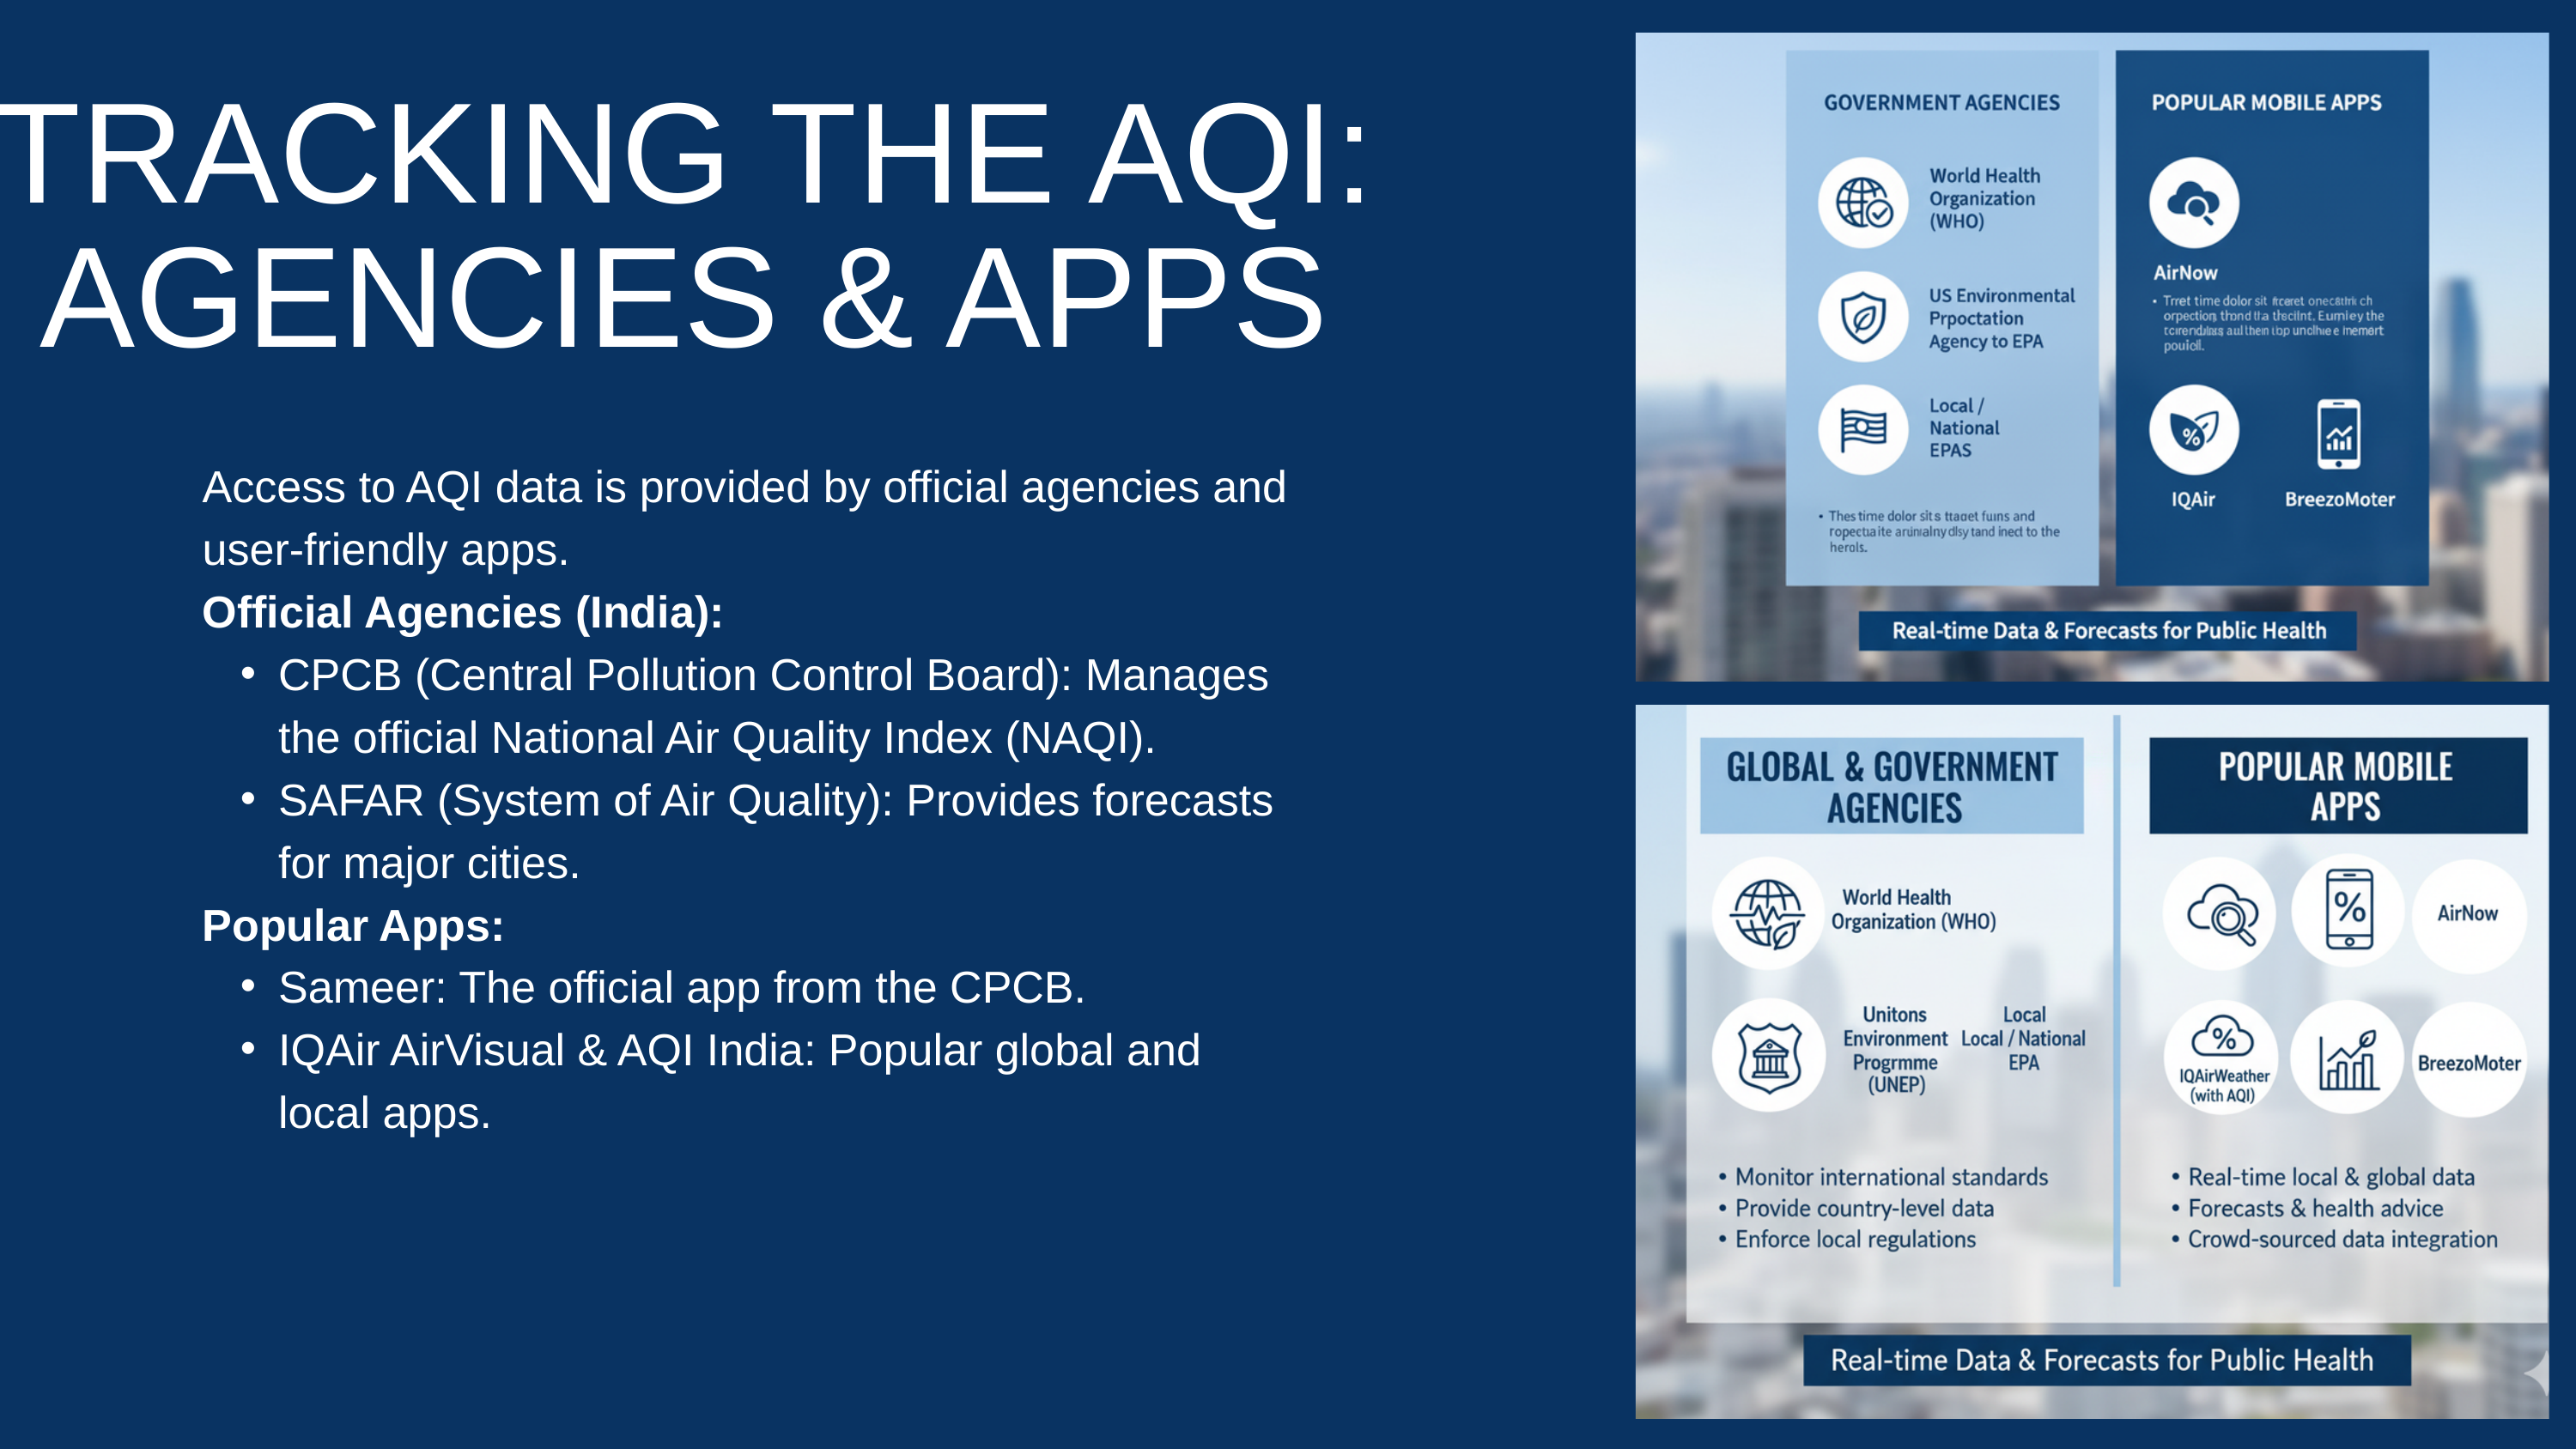

TRACKING THE AQI: AGENCIES & APPS

Access to AQI data is provided by official agencies and user-friendly apps.
Official Agencies (India):
CPCB (Central Pollution Control Board): Manages the official National Air Quality Index (NAQI).
SAFAR (System of Air Quality): Provides forecasts for major cities.
Popular Apps:
Sameer: The official app from the CPCB.
IQAir AirVisual & AQI India: Popular global and local apps.